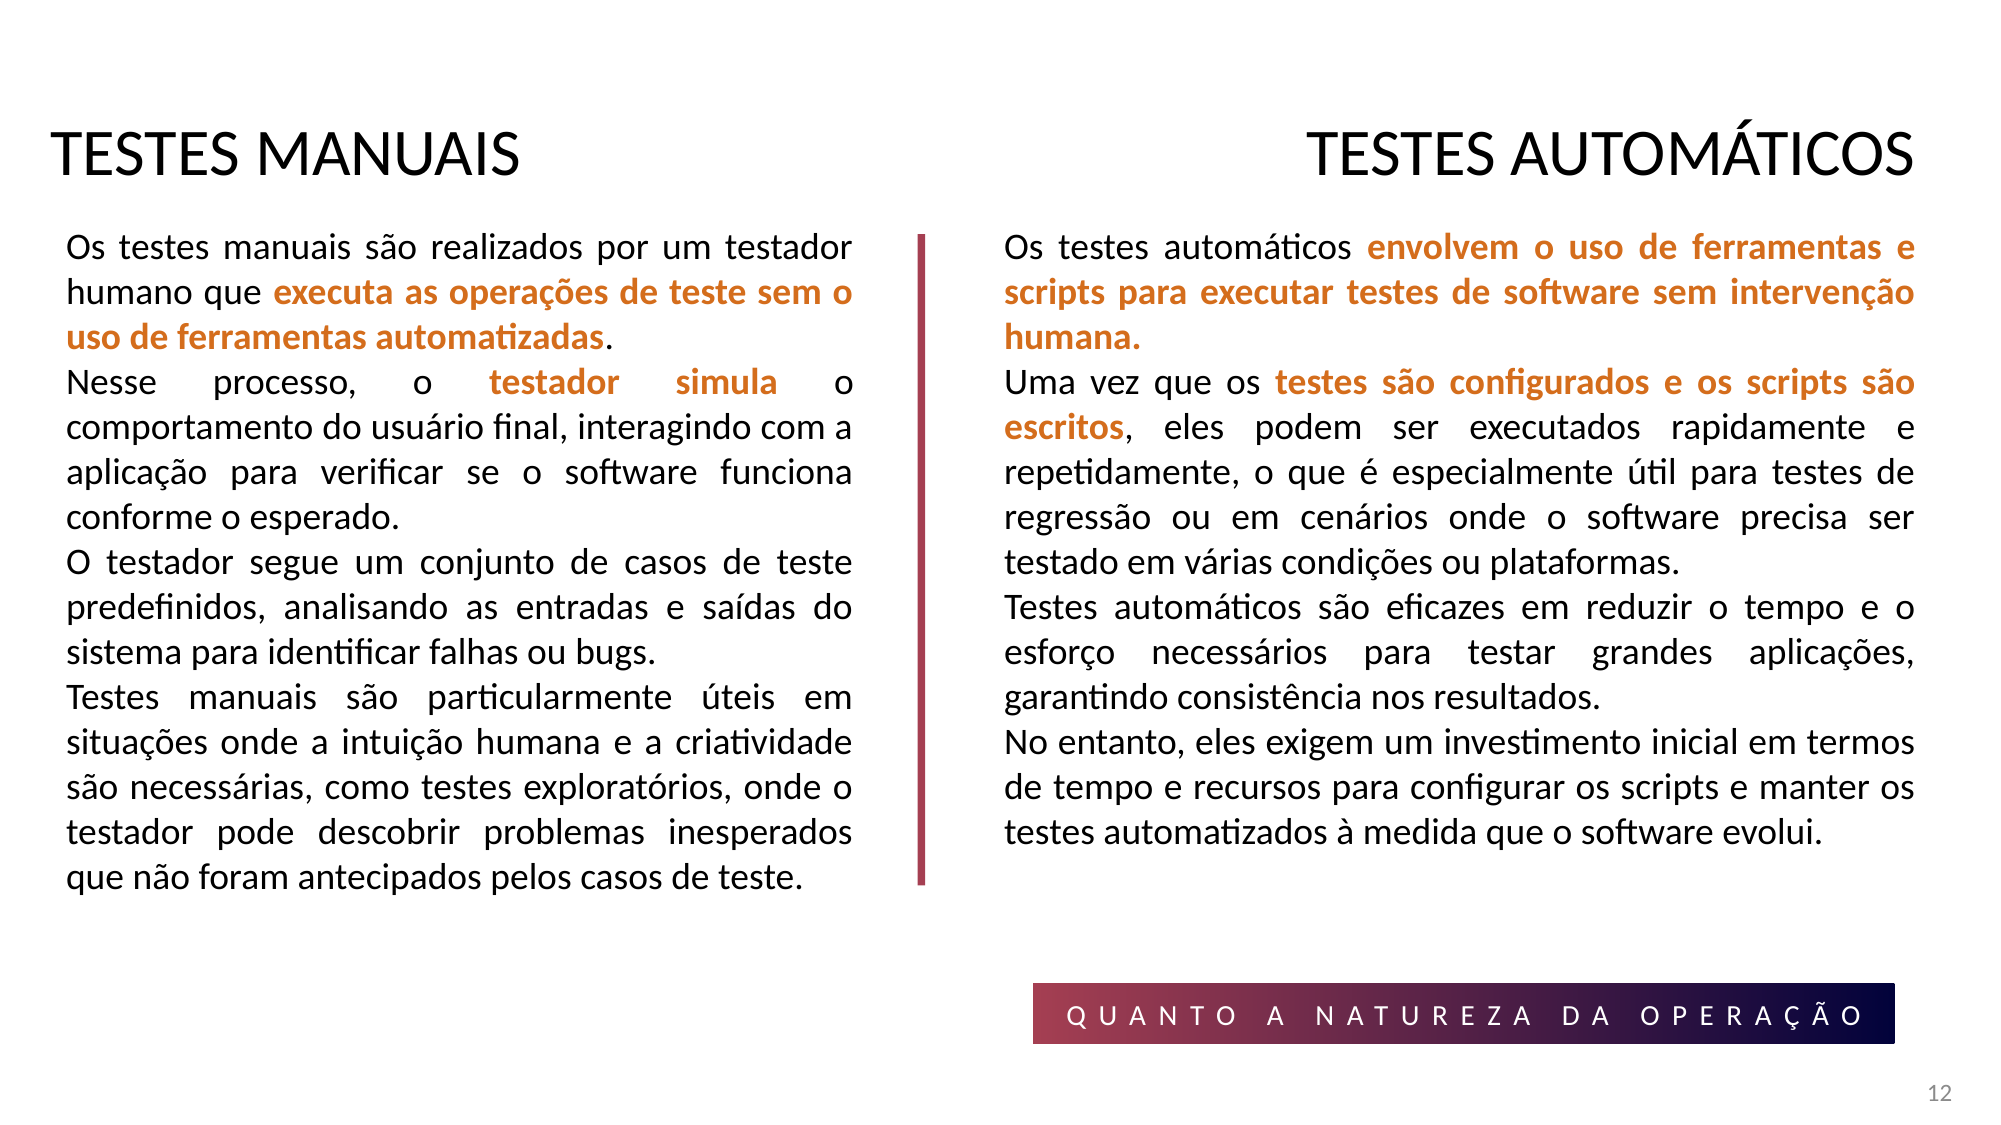

TESTES MANUAIS
TESTES AUTOMÁTICOS
Os testes manuais são realizados por um testador humano que executa as operações de teste sem o uso de ferramentas automatizadas.
Nesse processo, o testador simula o comportamento do usuário final, interagindo com a aplicação para verificar se o software funciona conforme o esperado.
O testador segue um conjunto de casos de teste predefinidos, analisando as entradas e saídas do sistema para identificar falhas ou bugs.
Testes manuais são particularmente úteis em situações onde a intuição humana e a criatividade são necessárias, como testes exploratórios, onde o testador pode descobrir problemas inesperados que não foram antecipados pelos casos de teste.
Os testes automáticos envolvem o uso de ferramentas e scripts para executar testes de software sem intervenção humana.
Uma vez que os testes são configurados e os scripts são escritos, eles podem ser executados rapidamente e repetidamente, o que é especialmente útil para testes de regressão ou em cenários onde o software precisa ser testado em várias condições ou plataformas.
Testes automáticos são eficazes em reduzir o tempo e o esforço necessários para testar grandes aplicações, garantindo consistência nos resultados.
No entanto, eles exigem um investimento inicial em termos de tempo e recursos para configurar os scripts e manter os testes automatizados à medida que o software evolui.

Quanto a natureza da operação
12